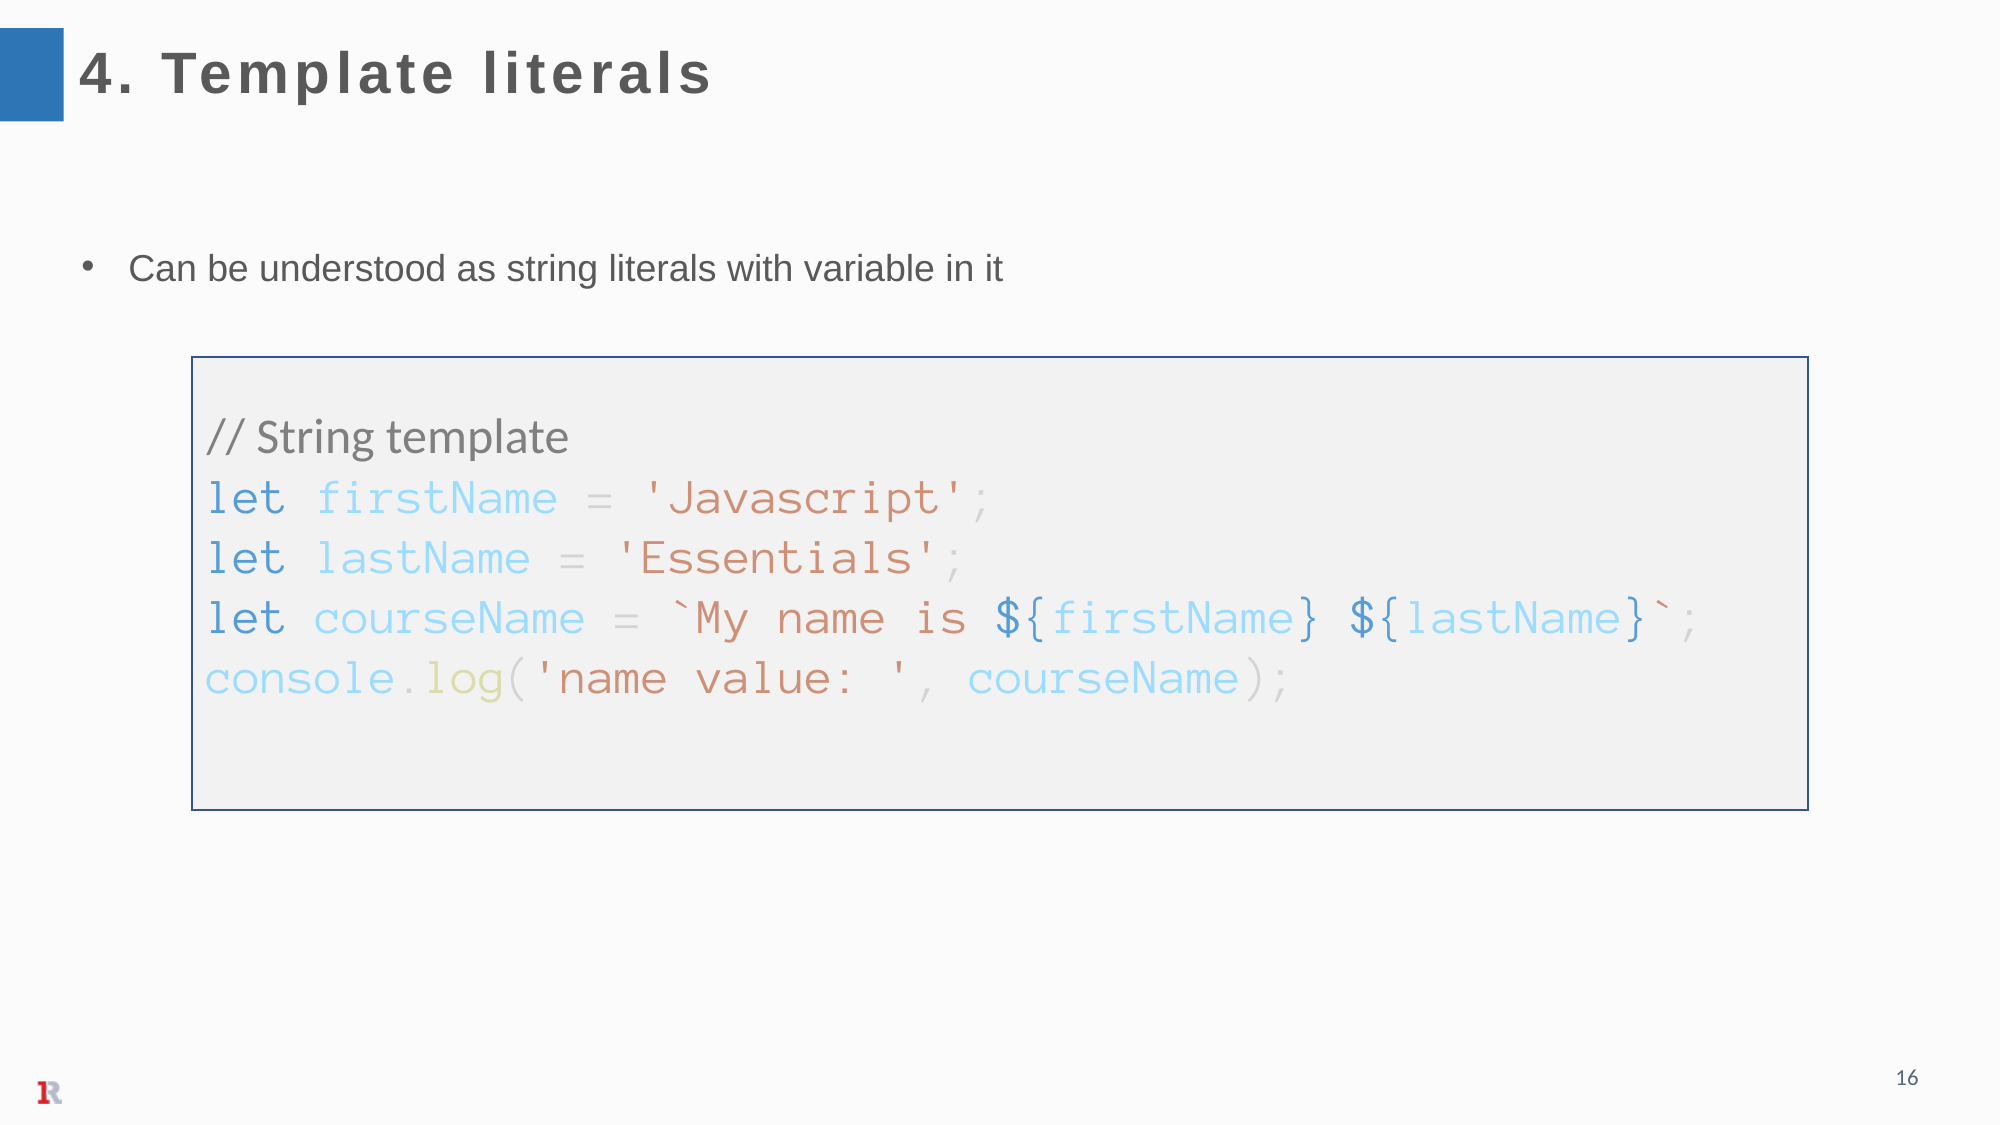

4. Template literals

Can be understood as string literals with variable in it

// String template
let firstName = 'Javascript';
let lastName = 'Essentials';
let courseName = `My name is ${firstName} ${lastName}`;
console.log('name value: ', courseName);